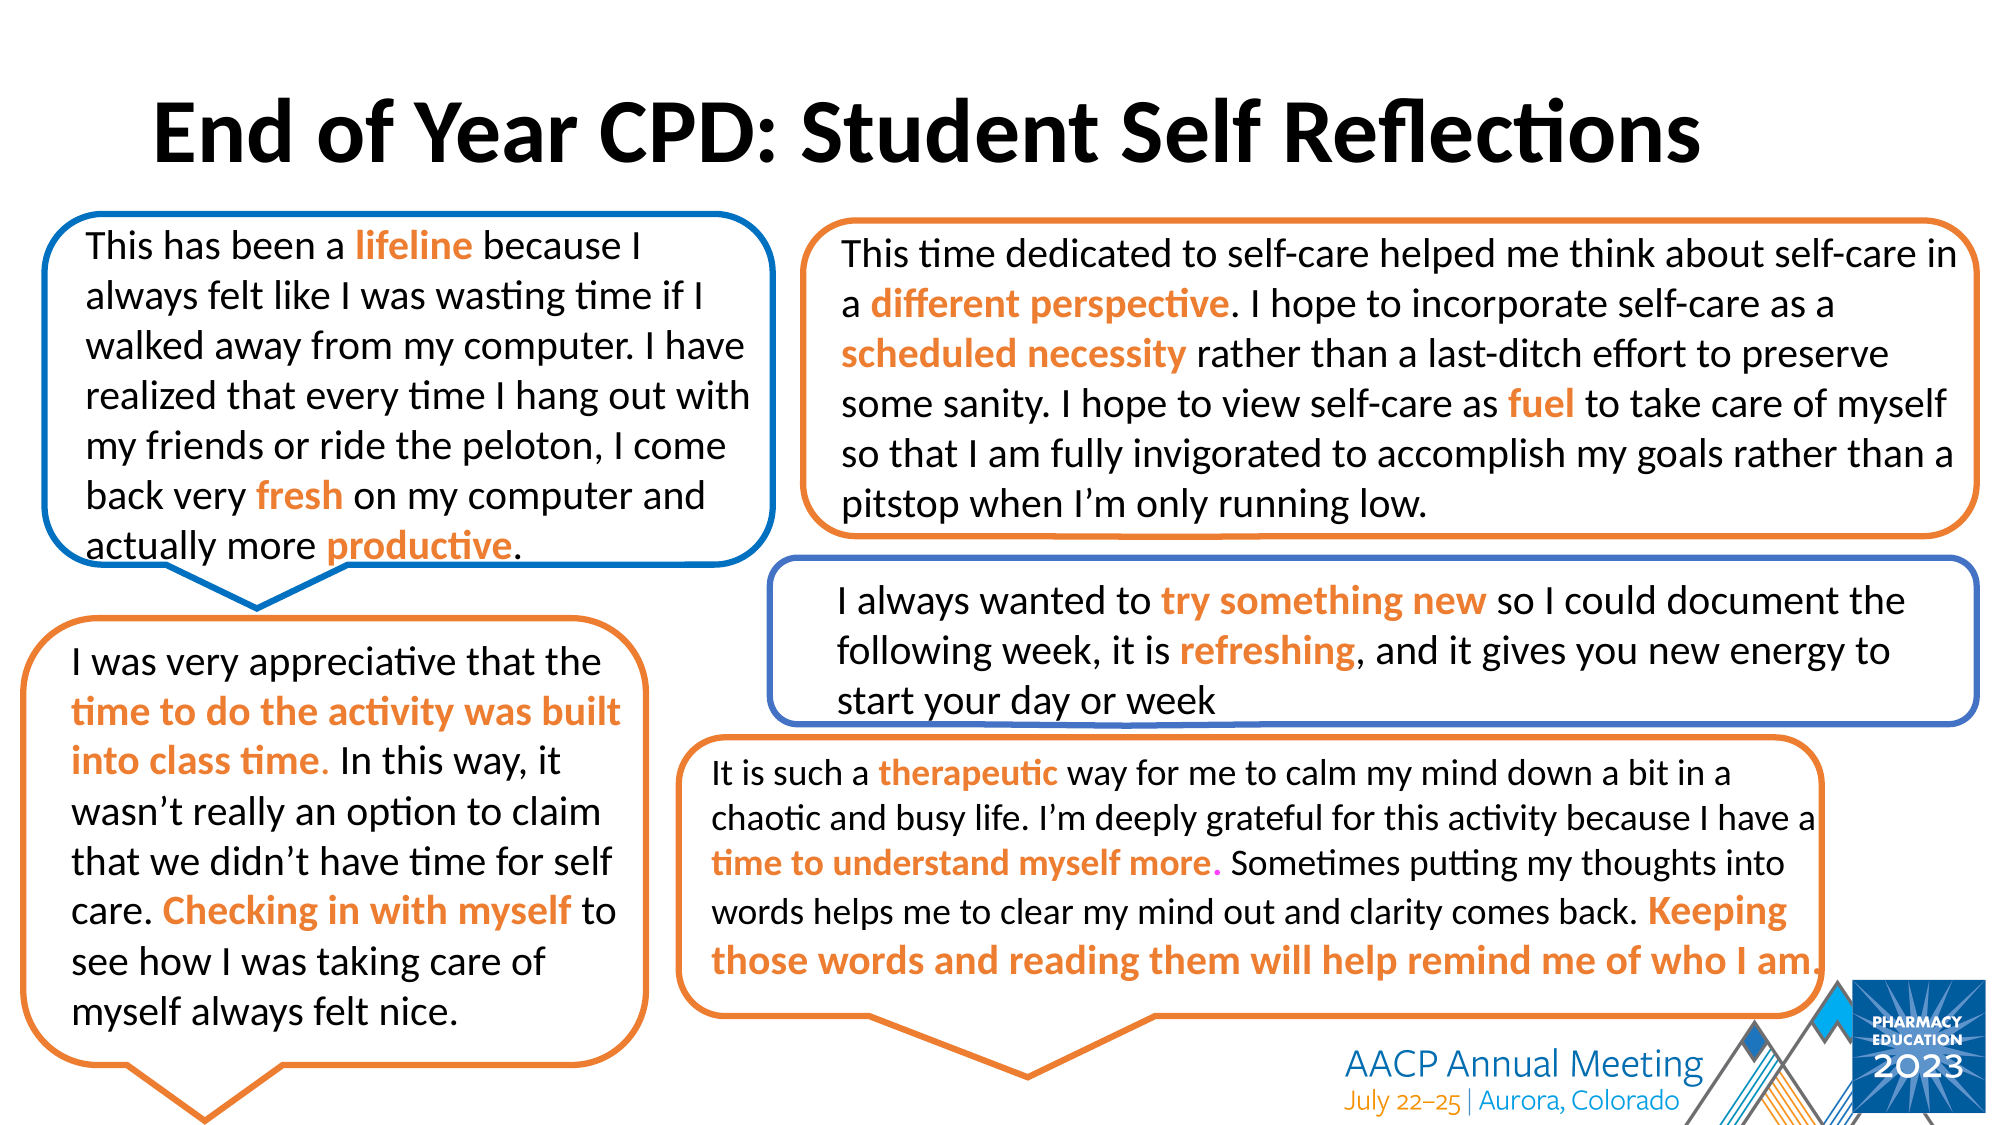

# End of Year CPD: Student Self Reflections
This has been a lifeline because I always felt like I was wasting time if I walked away from my computer. I have realized that every time I hang out with my friends or ride the peloton, I come back very fresh on my computer and actually more productive.

This time dedicated to self-care helped me think about self-care in a different perspective. I hope to incorporate self-care as a scheduled necessity rather than a last-ditch effort to preserve some sanity. I hope to view self-care as fuel to take care of myself so that I am fully invigorated to accomplish my goals rather than a pitstop when I’m only running low.

I always wanted to try something new so I could document the following week, it is refreshing, and it gives you new energy to start your day or week

I was very appreciative that the time to do the activity was built into class time. In this way, it wasn’t really an option to claim that we didn’t have time for self care. Checking in with myself to see how I was taking care of myself always felt nice.

It is such a therapeutic way for me to calm my mind down a bit in a chaotic and busy life. I’m deeply grateful for this activity because I have a time to understand myself more. Sometimes putting my thoughts into words helps me to clear my mind out and clarity comes back. Keeping those words and reading them will help remind me of who I am.